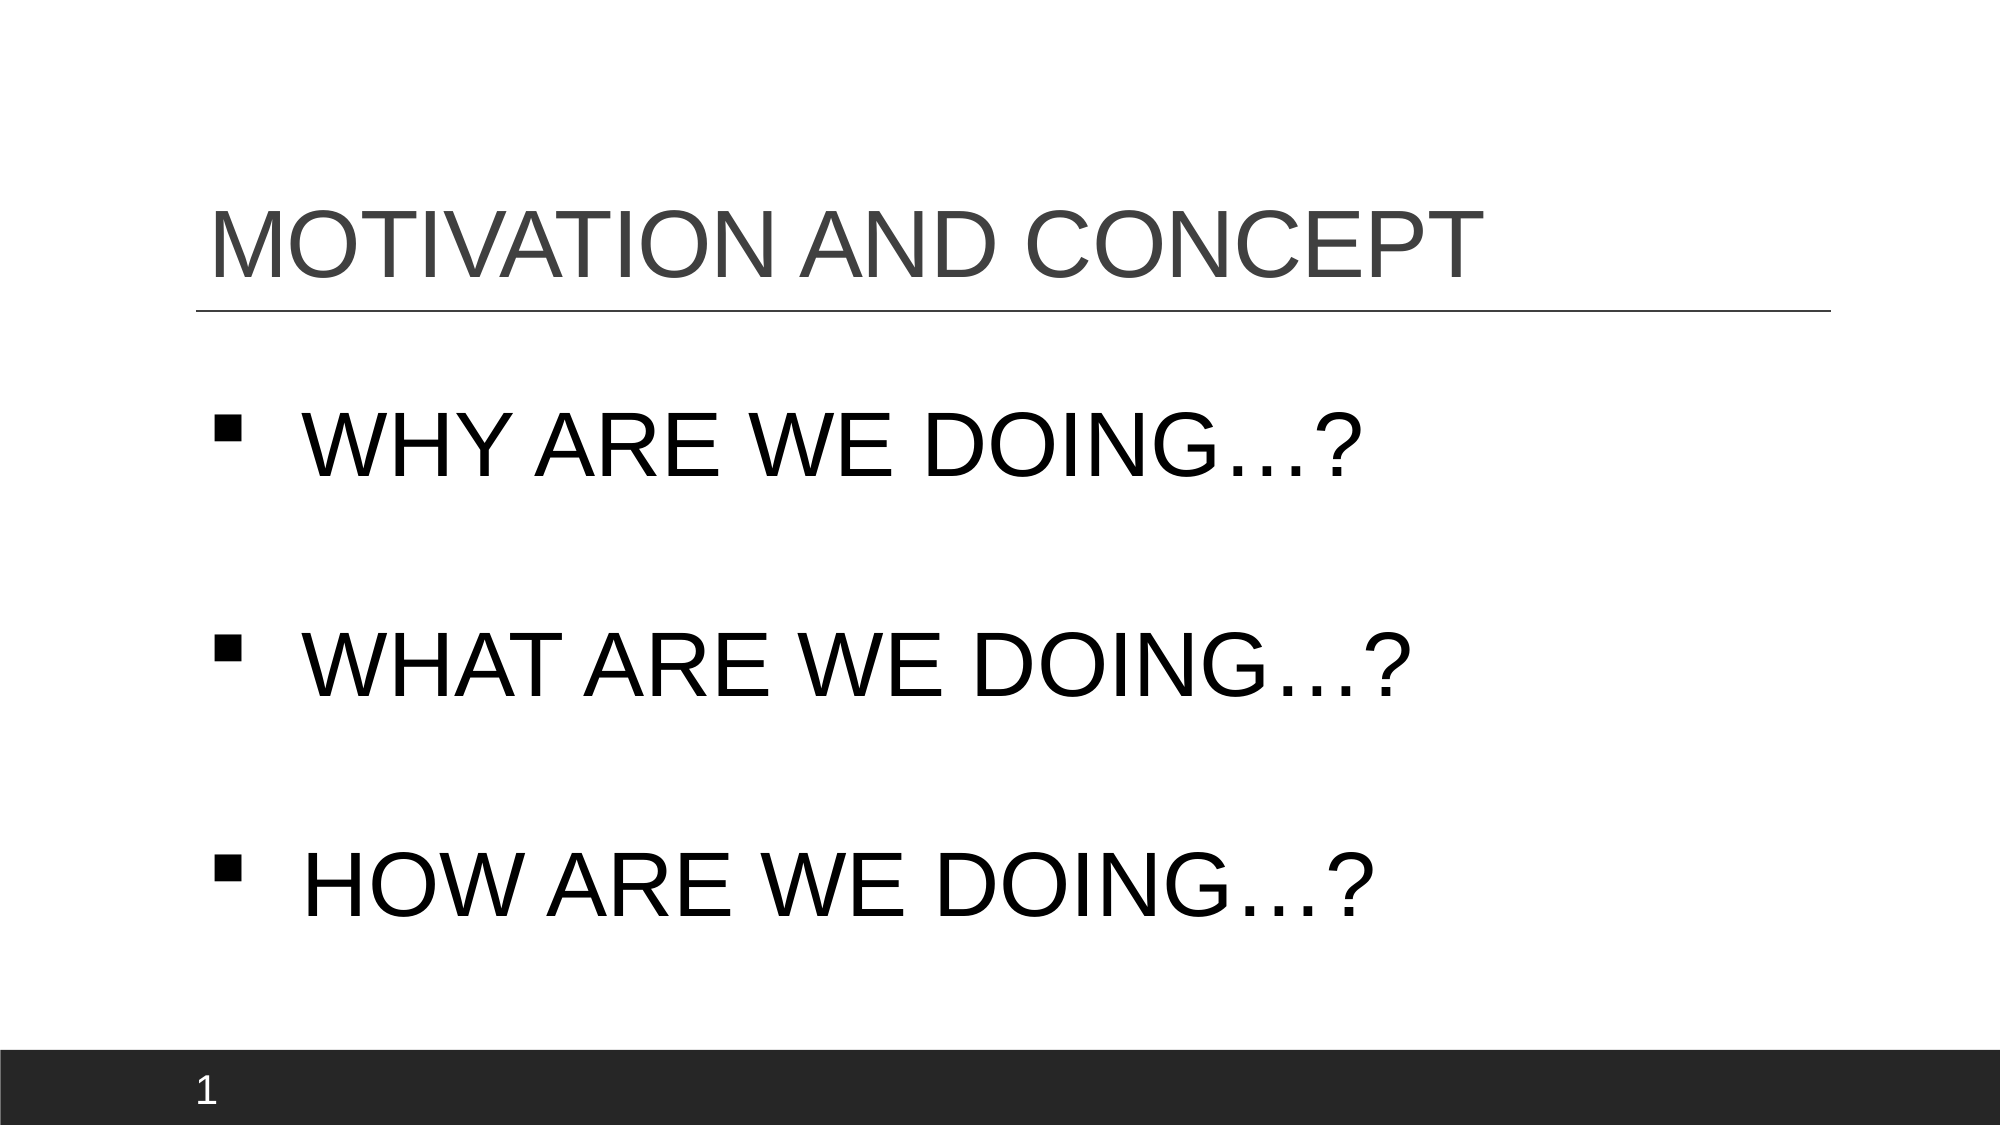

# MOTIVATION AND CONCEPT
WHY ARE WE DOING…?

WHAT ARE WE DOING…?

HOW ARE WE DOING…?
1